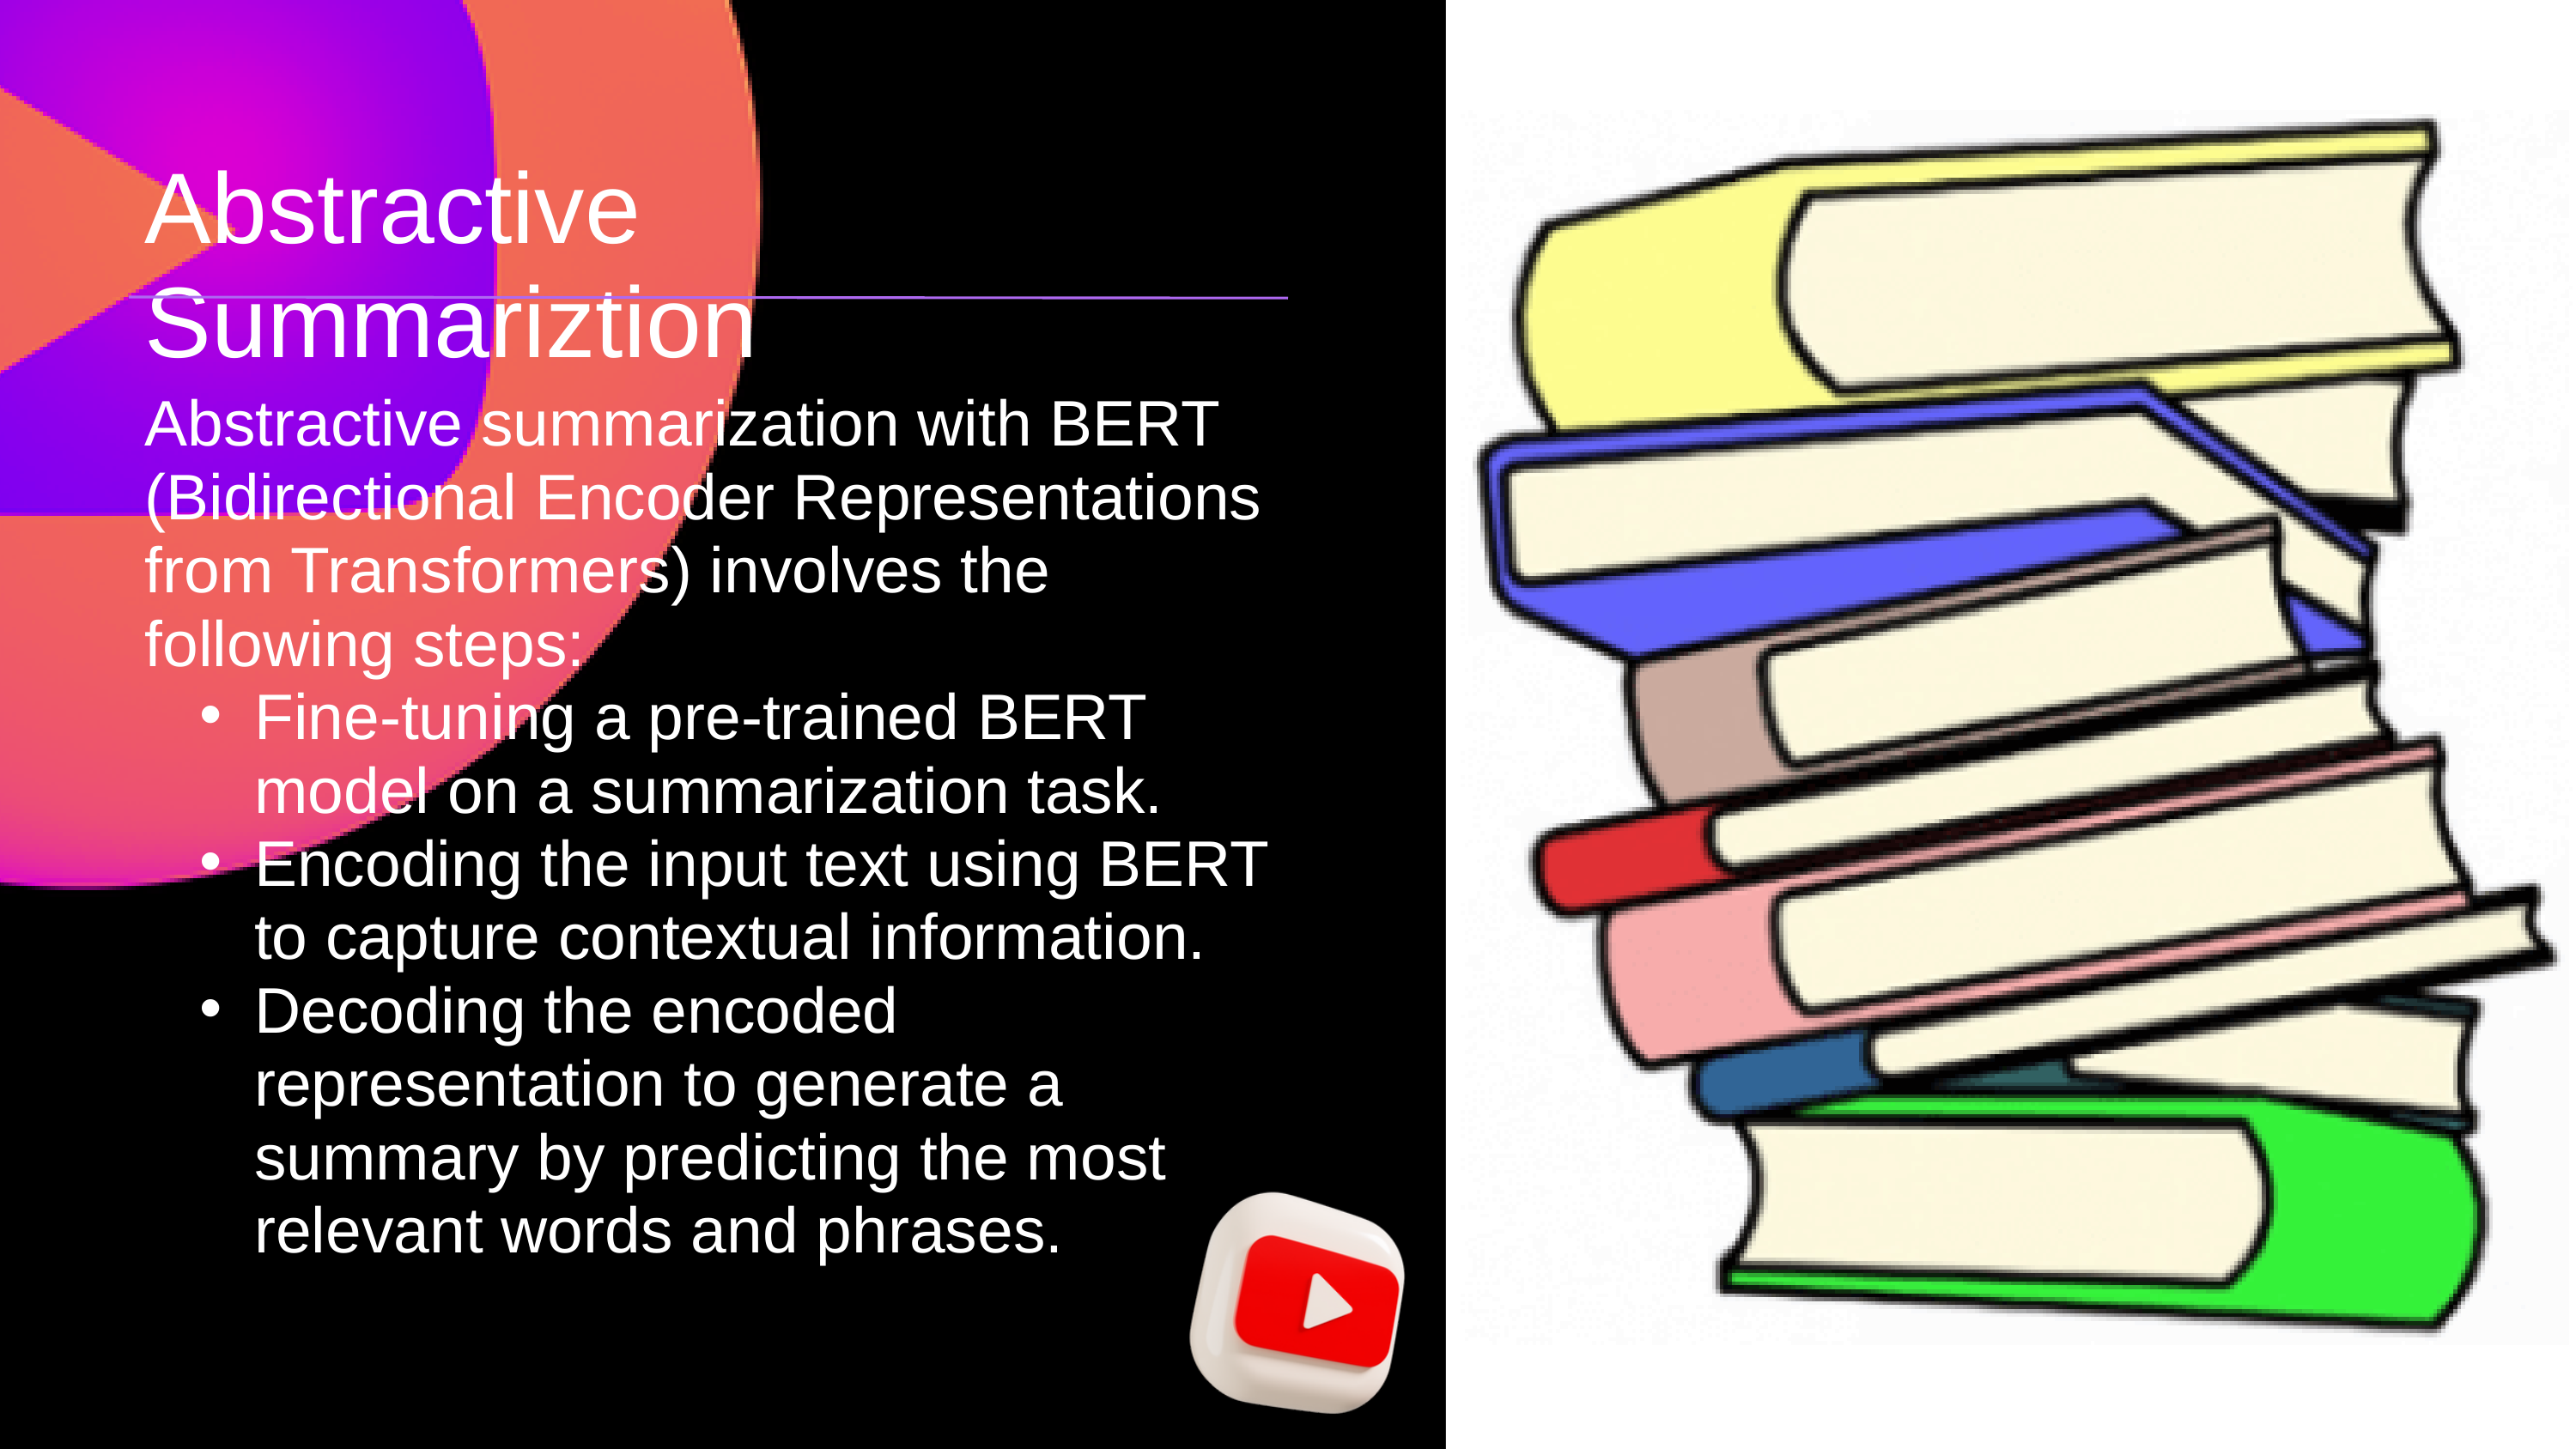

Abstractive Summariztion

Abstractive summarization with BERT (Bidirectional Encoder Representations from Transformers) involves the following steps:
Fine-tuning a pre-trained BERT model on a summarization task.
Encoding the input text using BERT to capture contextual information.
Decoding the encoded representation to generate a summary by predicting the most relevant words and phrases.